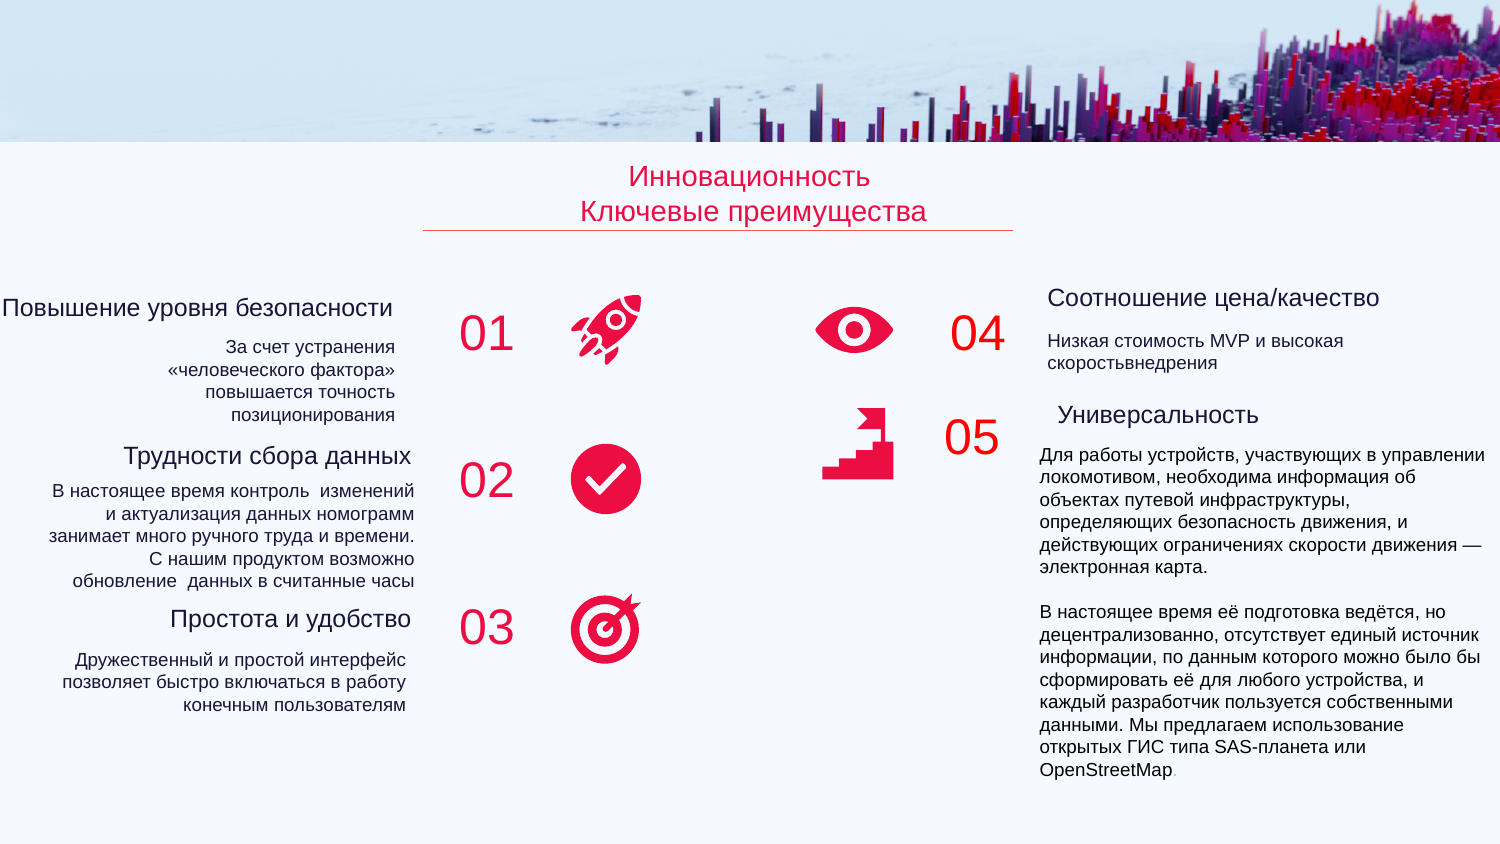

# Инновационность Ключевые преимущества
Соотношение цена/качество
01
04
Повышение уровня безопасности

Низкая стоимость MVP и высокая скоростьвнедрения
За счет устранения «человеческого фактора» повышается точность позиционирования
05
Универсальность

02
Трудности сбора данных
Для работы устройств, участвующих в управлении локомотивом, необходима информация об объектах путевой инфраструктуры, определяющих безопасность движения, и действующих ограничениях скорости движения —
электронная карта.

В настоящее время её подготовка ведётся, но децентрализованно, отсутствует единый источник информации, по данным которого можно было бы сформировать её для любого устройства, и каждый разработчик пользуется собственными данными. Мы предлагаем использование открытых ГИС типа SAS-планета или OpenStreetMap.

В настоящее время контроль  изменений и актуализация данных номограмм занимает много ручного труда и времени.
С нашим продуктом возможно обновление  данных в считанные часы
03
Простота и удобство

Дружественный и простой интерфейс позволяет быстро включаться в работу конечным пользователям
01 Нынешняя система организации профилактической работы с локомотивными бригадами по предупреждению повторяемости нарушений управления тормозами, режима ведения поезда, использования приборов безопасности движения, выявляемых при расшифровке скоростемерных лент и электронных носителей, по мнению специалистов, не в полной мере отвечает актуальным требованиям к поездной работе. Поскольку процесс выявления нарушений ведётся в ручном режиме, он имеет серьёзные недостатки.
02 Помимо того, что возможны ошибки, обусловленные «человеческим фактором»,
от момента сдачи носителя на расшифровку до её окончания порой проходит значительное время.
А ведь нередко на носителе бывает зарегистрирована информация, требующая срочного реагирования.